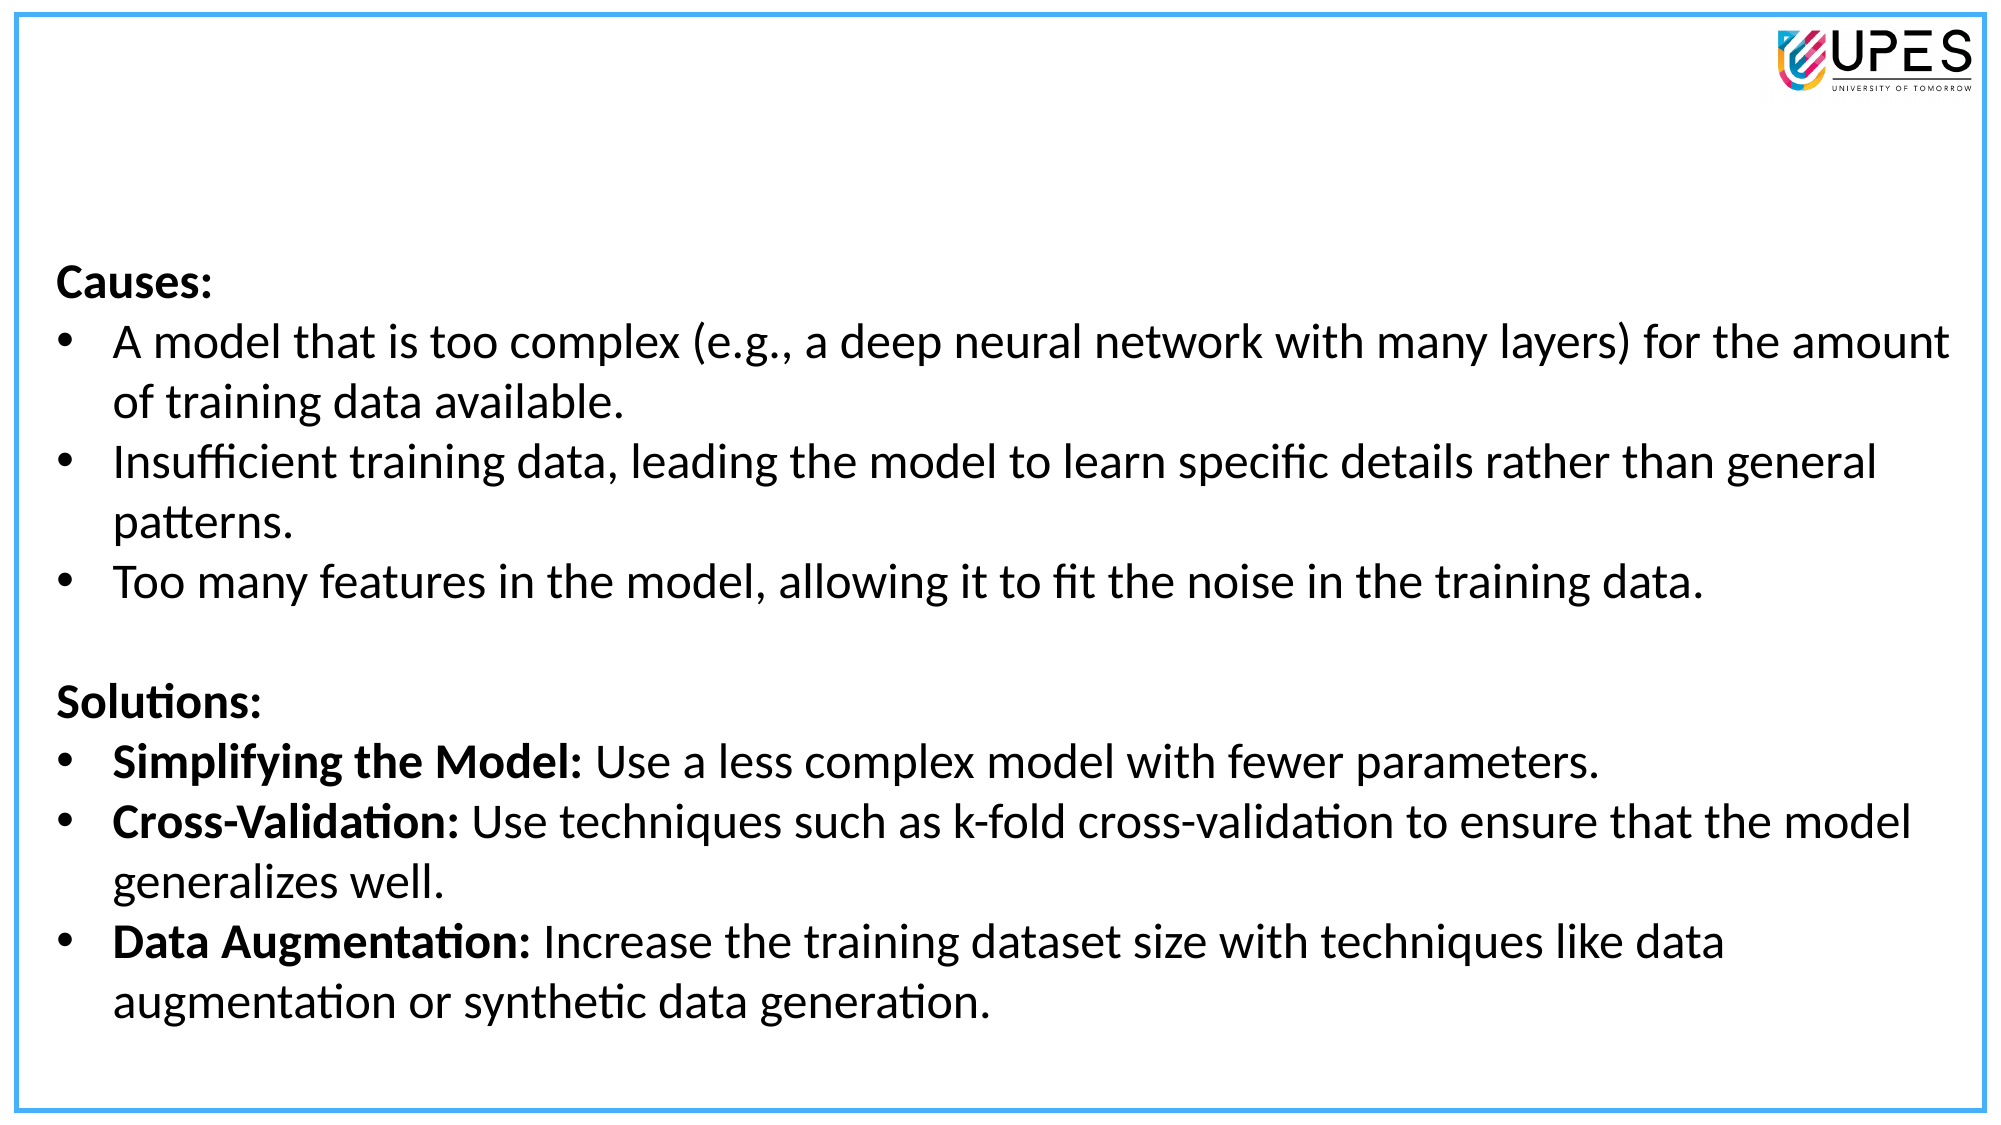

# Overfitting
62
Causes:
A model that is too complex (e.g., a deep neural network with many layers) for the amount of training data available.
Insufficient training data, leading the model to learn specific details rather than general patterns.
Too many features in the model, allowing it to fit the noise in the training data.

Solutions:
Simplifying the Model: Use a less complex model with fewer parameters.
Cross-Validation: Use techniques such as k-fold cross-validation to ensure that the model generalizes well.
Data Augmentation: Increase the training dataset size with techniques like data augmentation or synthetic data generation.